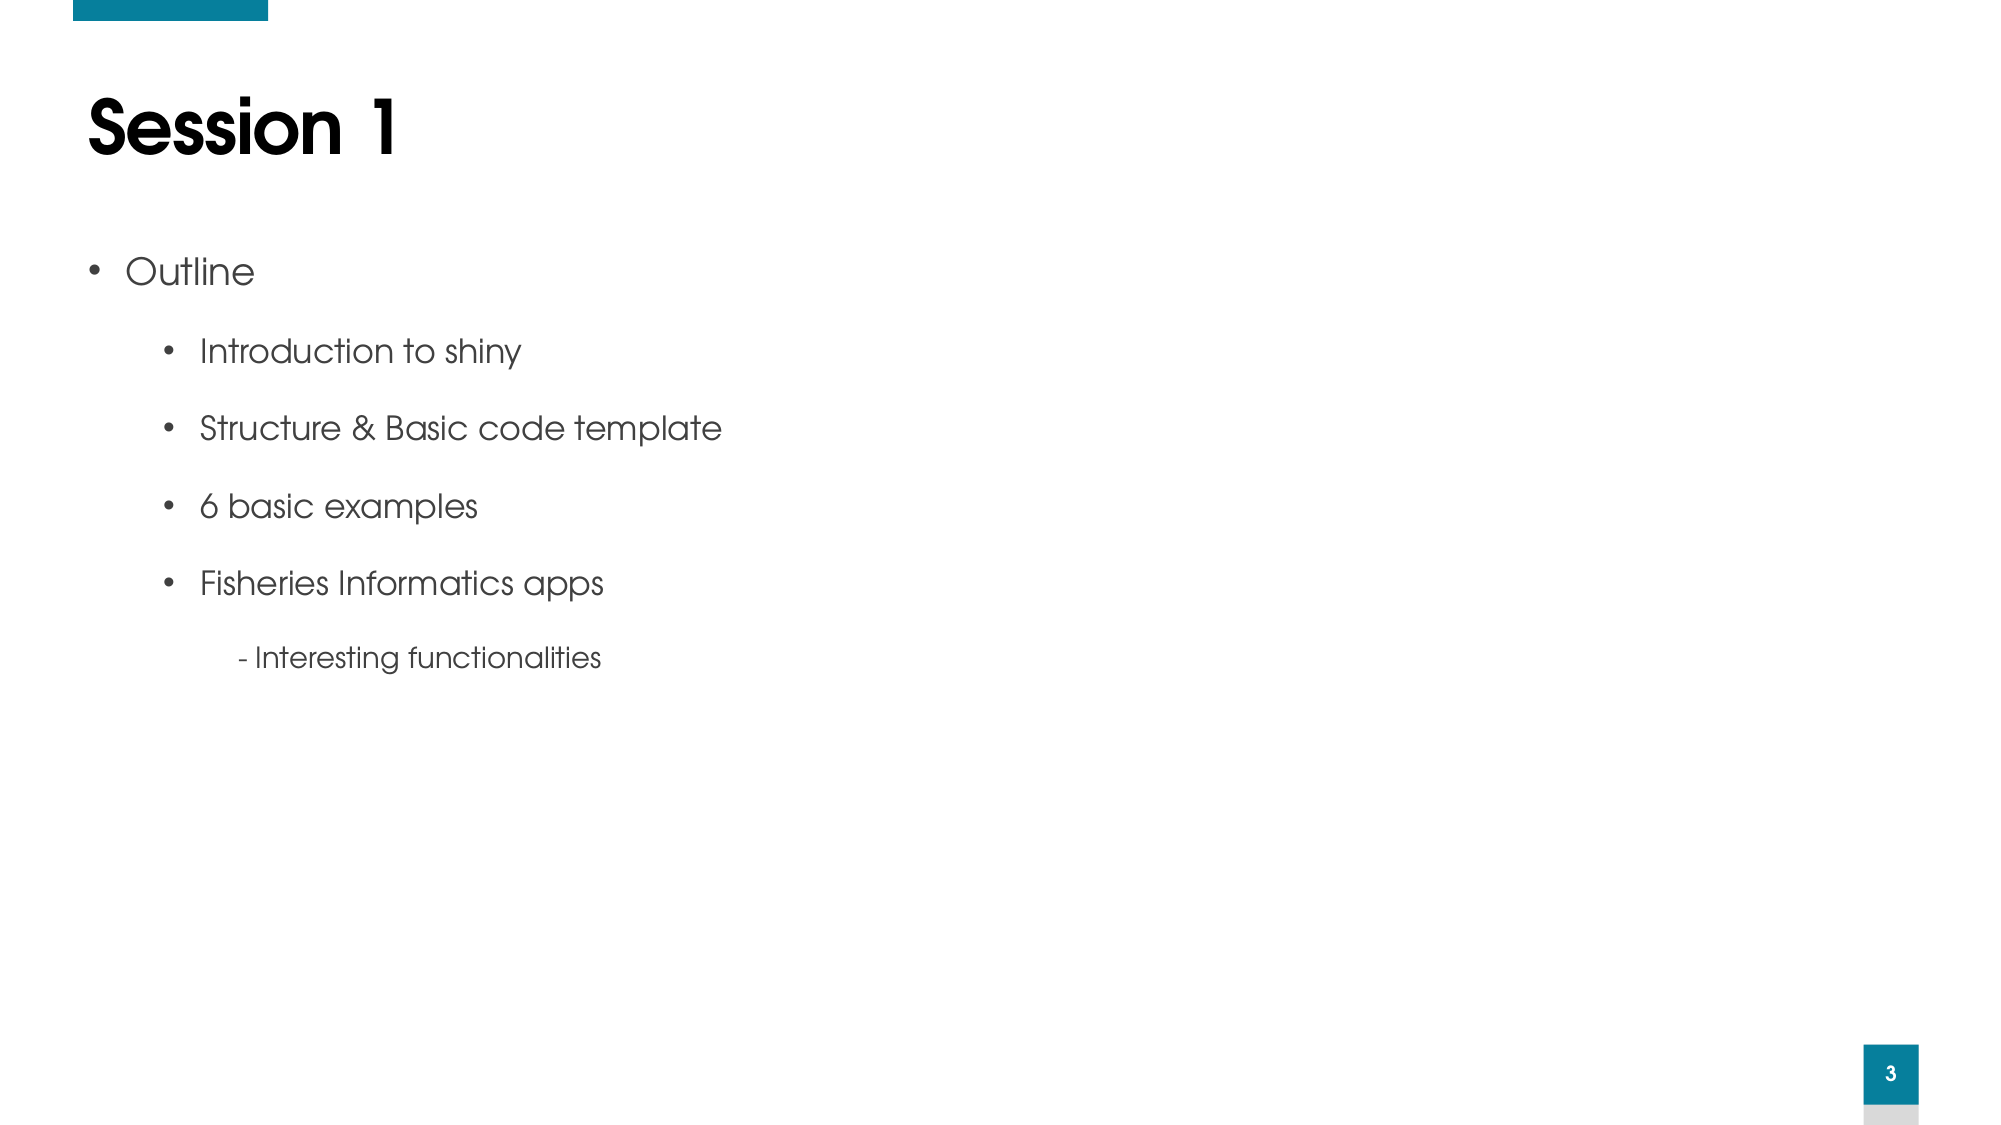

# Session 1
Outline
Introduction to shiny
Structure & Basic code template
6 basic examples
Fisheries Informatics apps
- Interesting functionalities